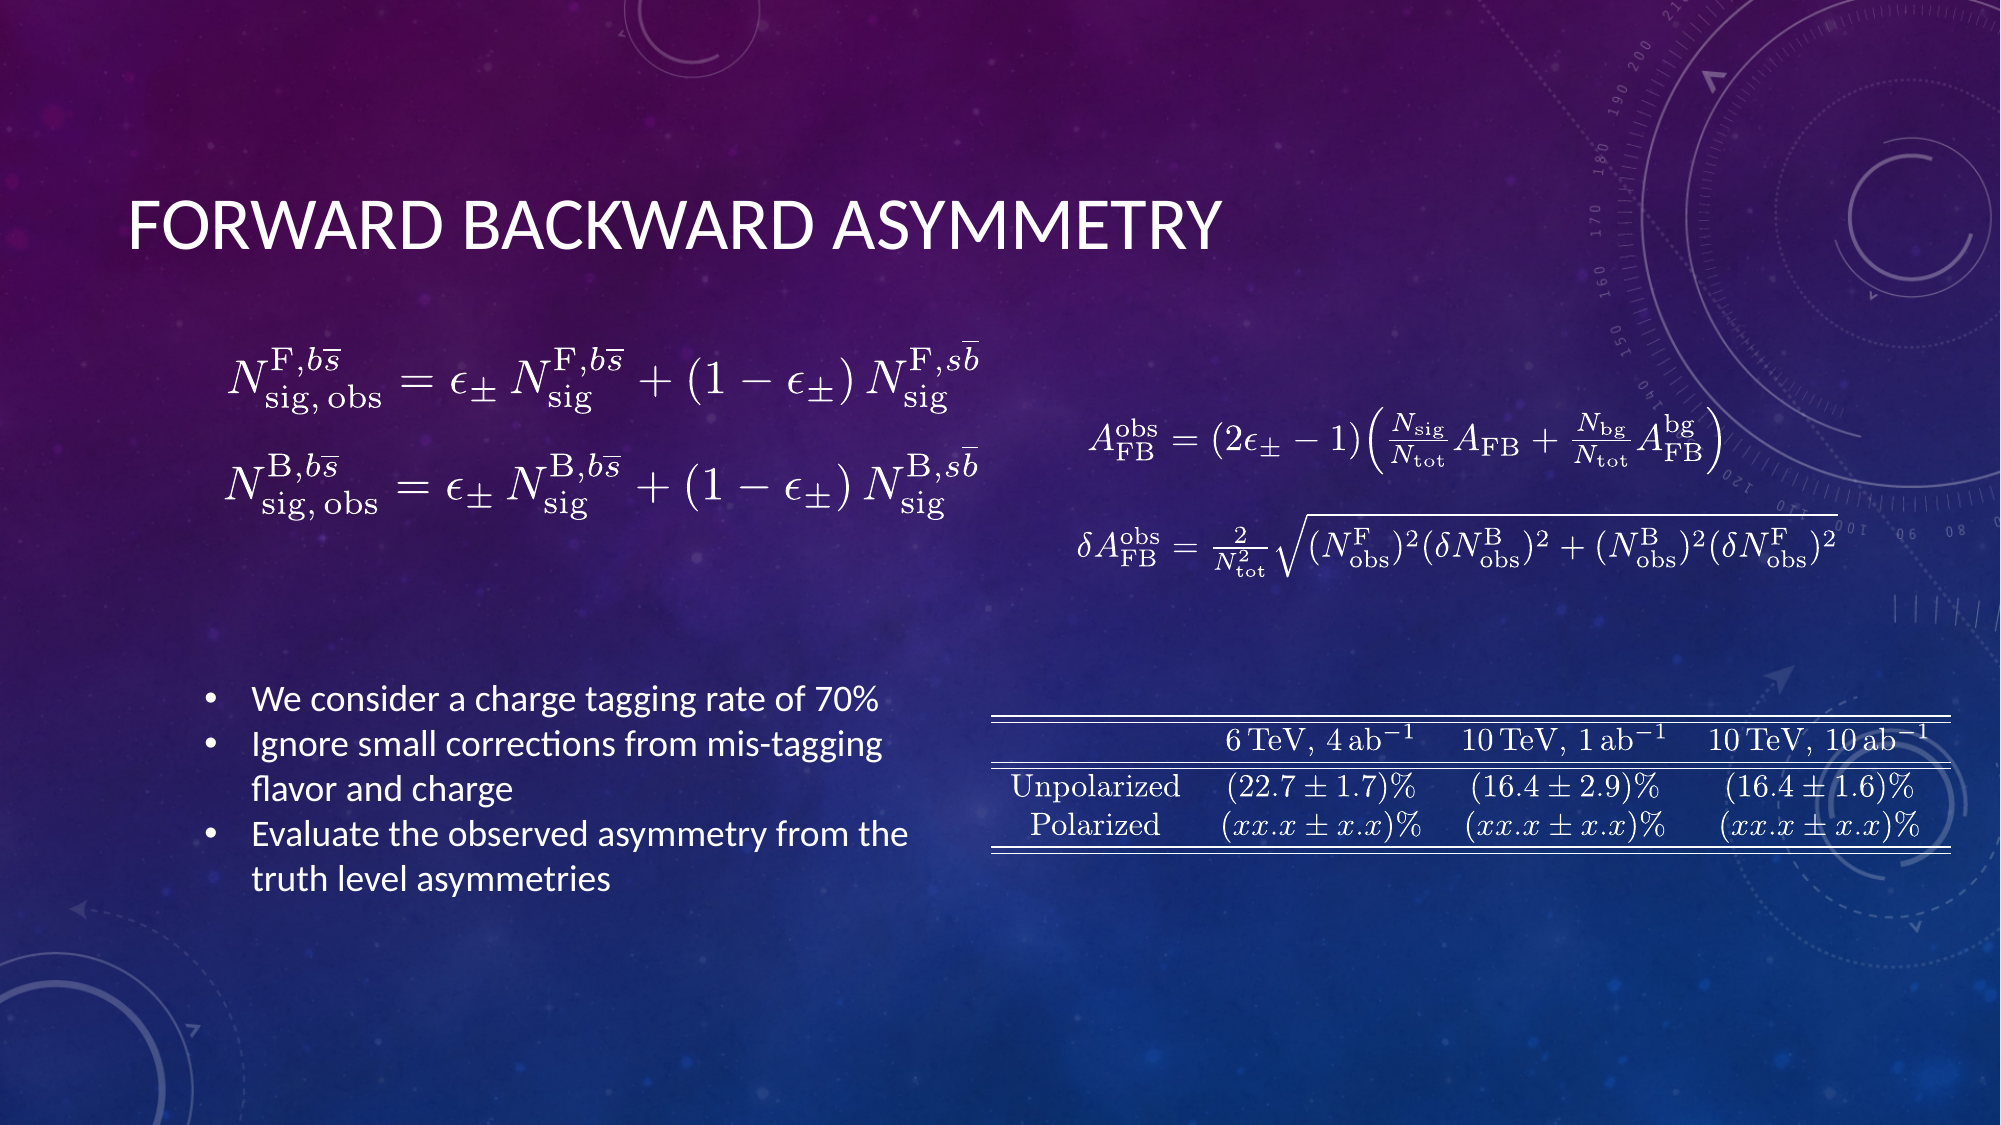

# Forward Backward Asymmetry

We consider a charge tagging rate of 70%
Ignore small corrections from mis-tagging flavor and charge
Evaluate the observed asymmetry from the truth level asymmetries